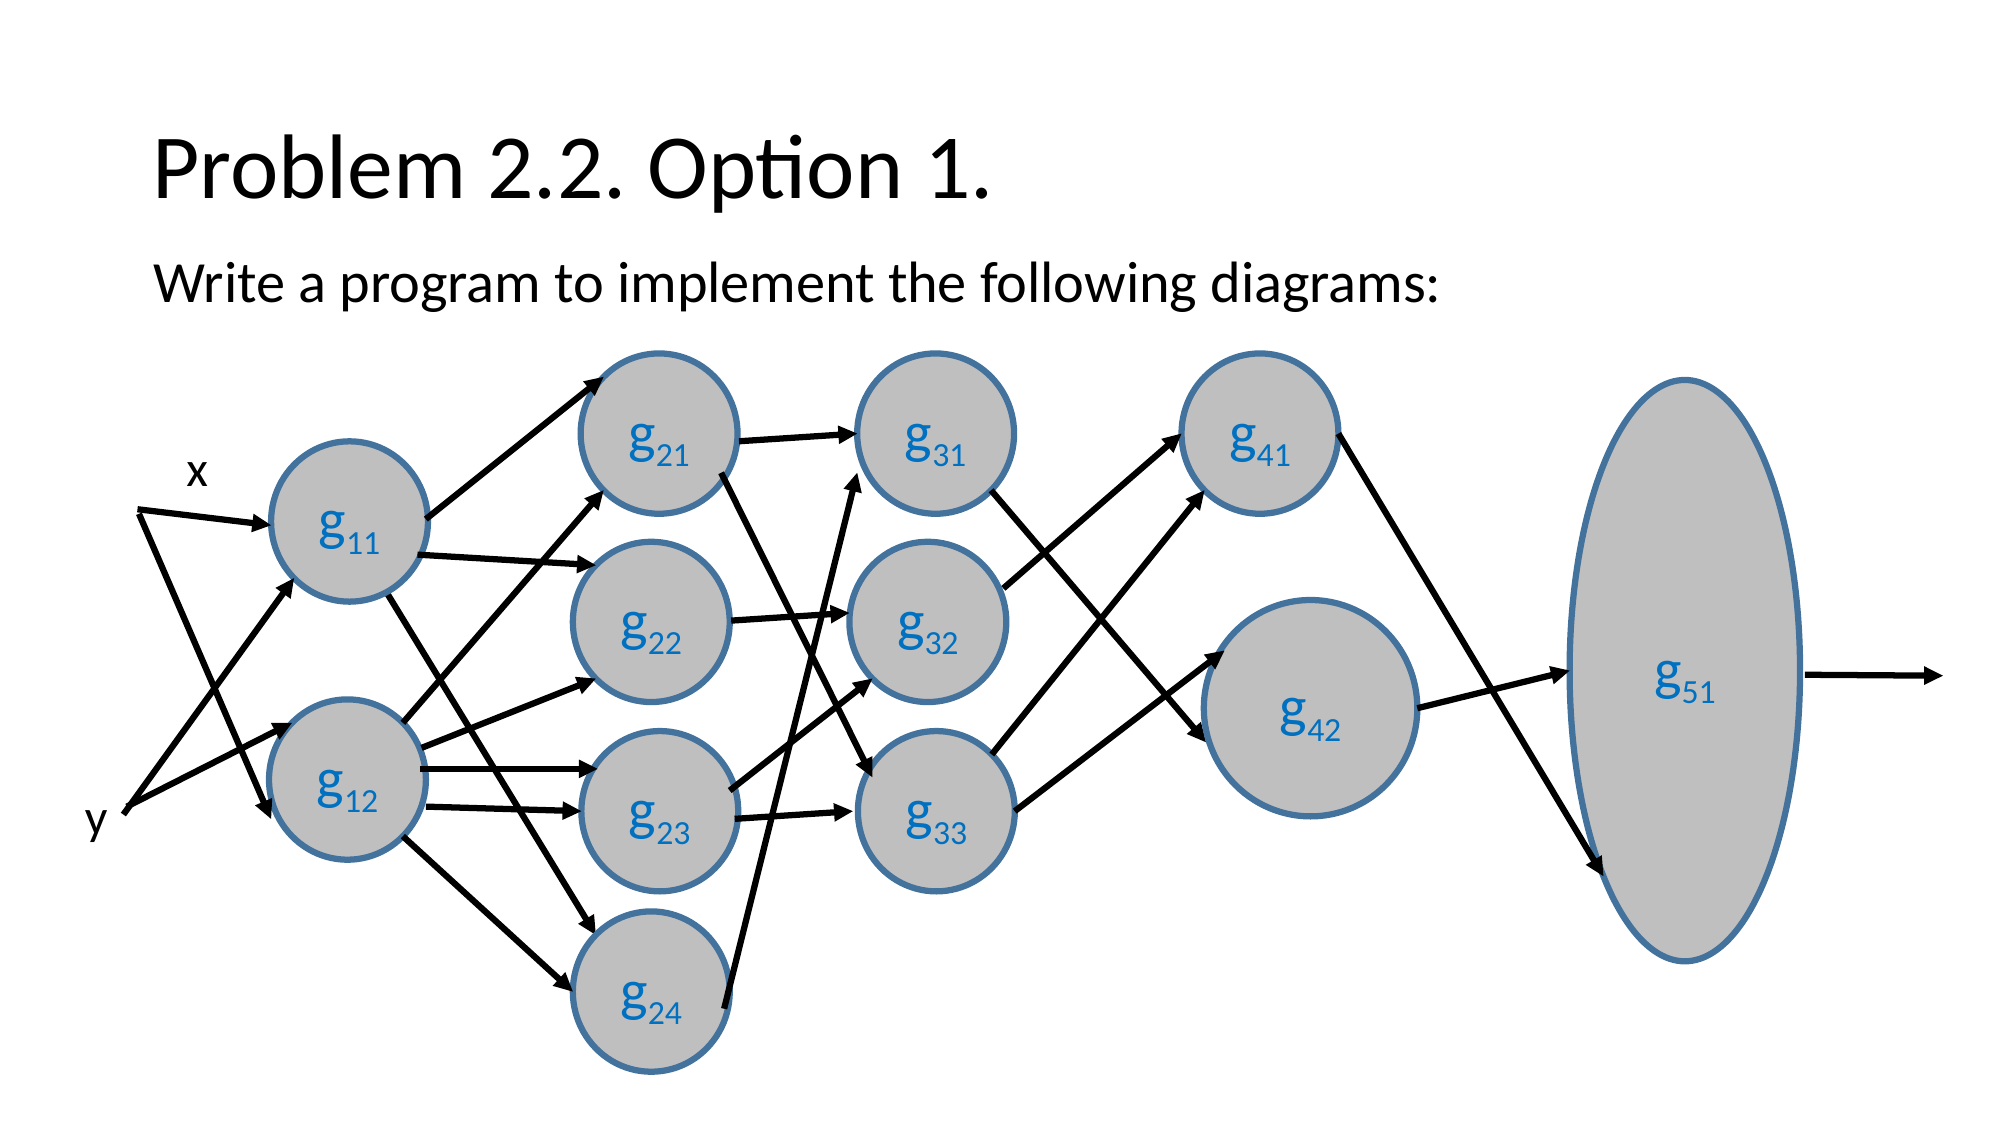

# Problem 2.2. Option 1.
Write a program to implement the following diagrams:
g21
g31
g41
g51
x
g11
g22
g32
g42
g12
g23
g33
y
g24